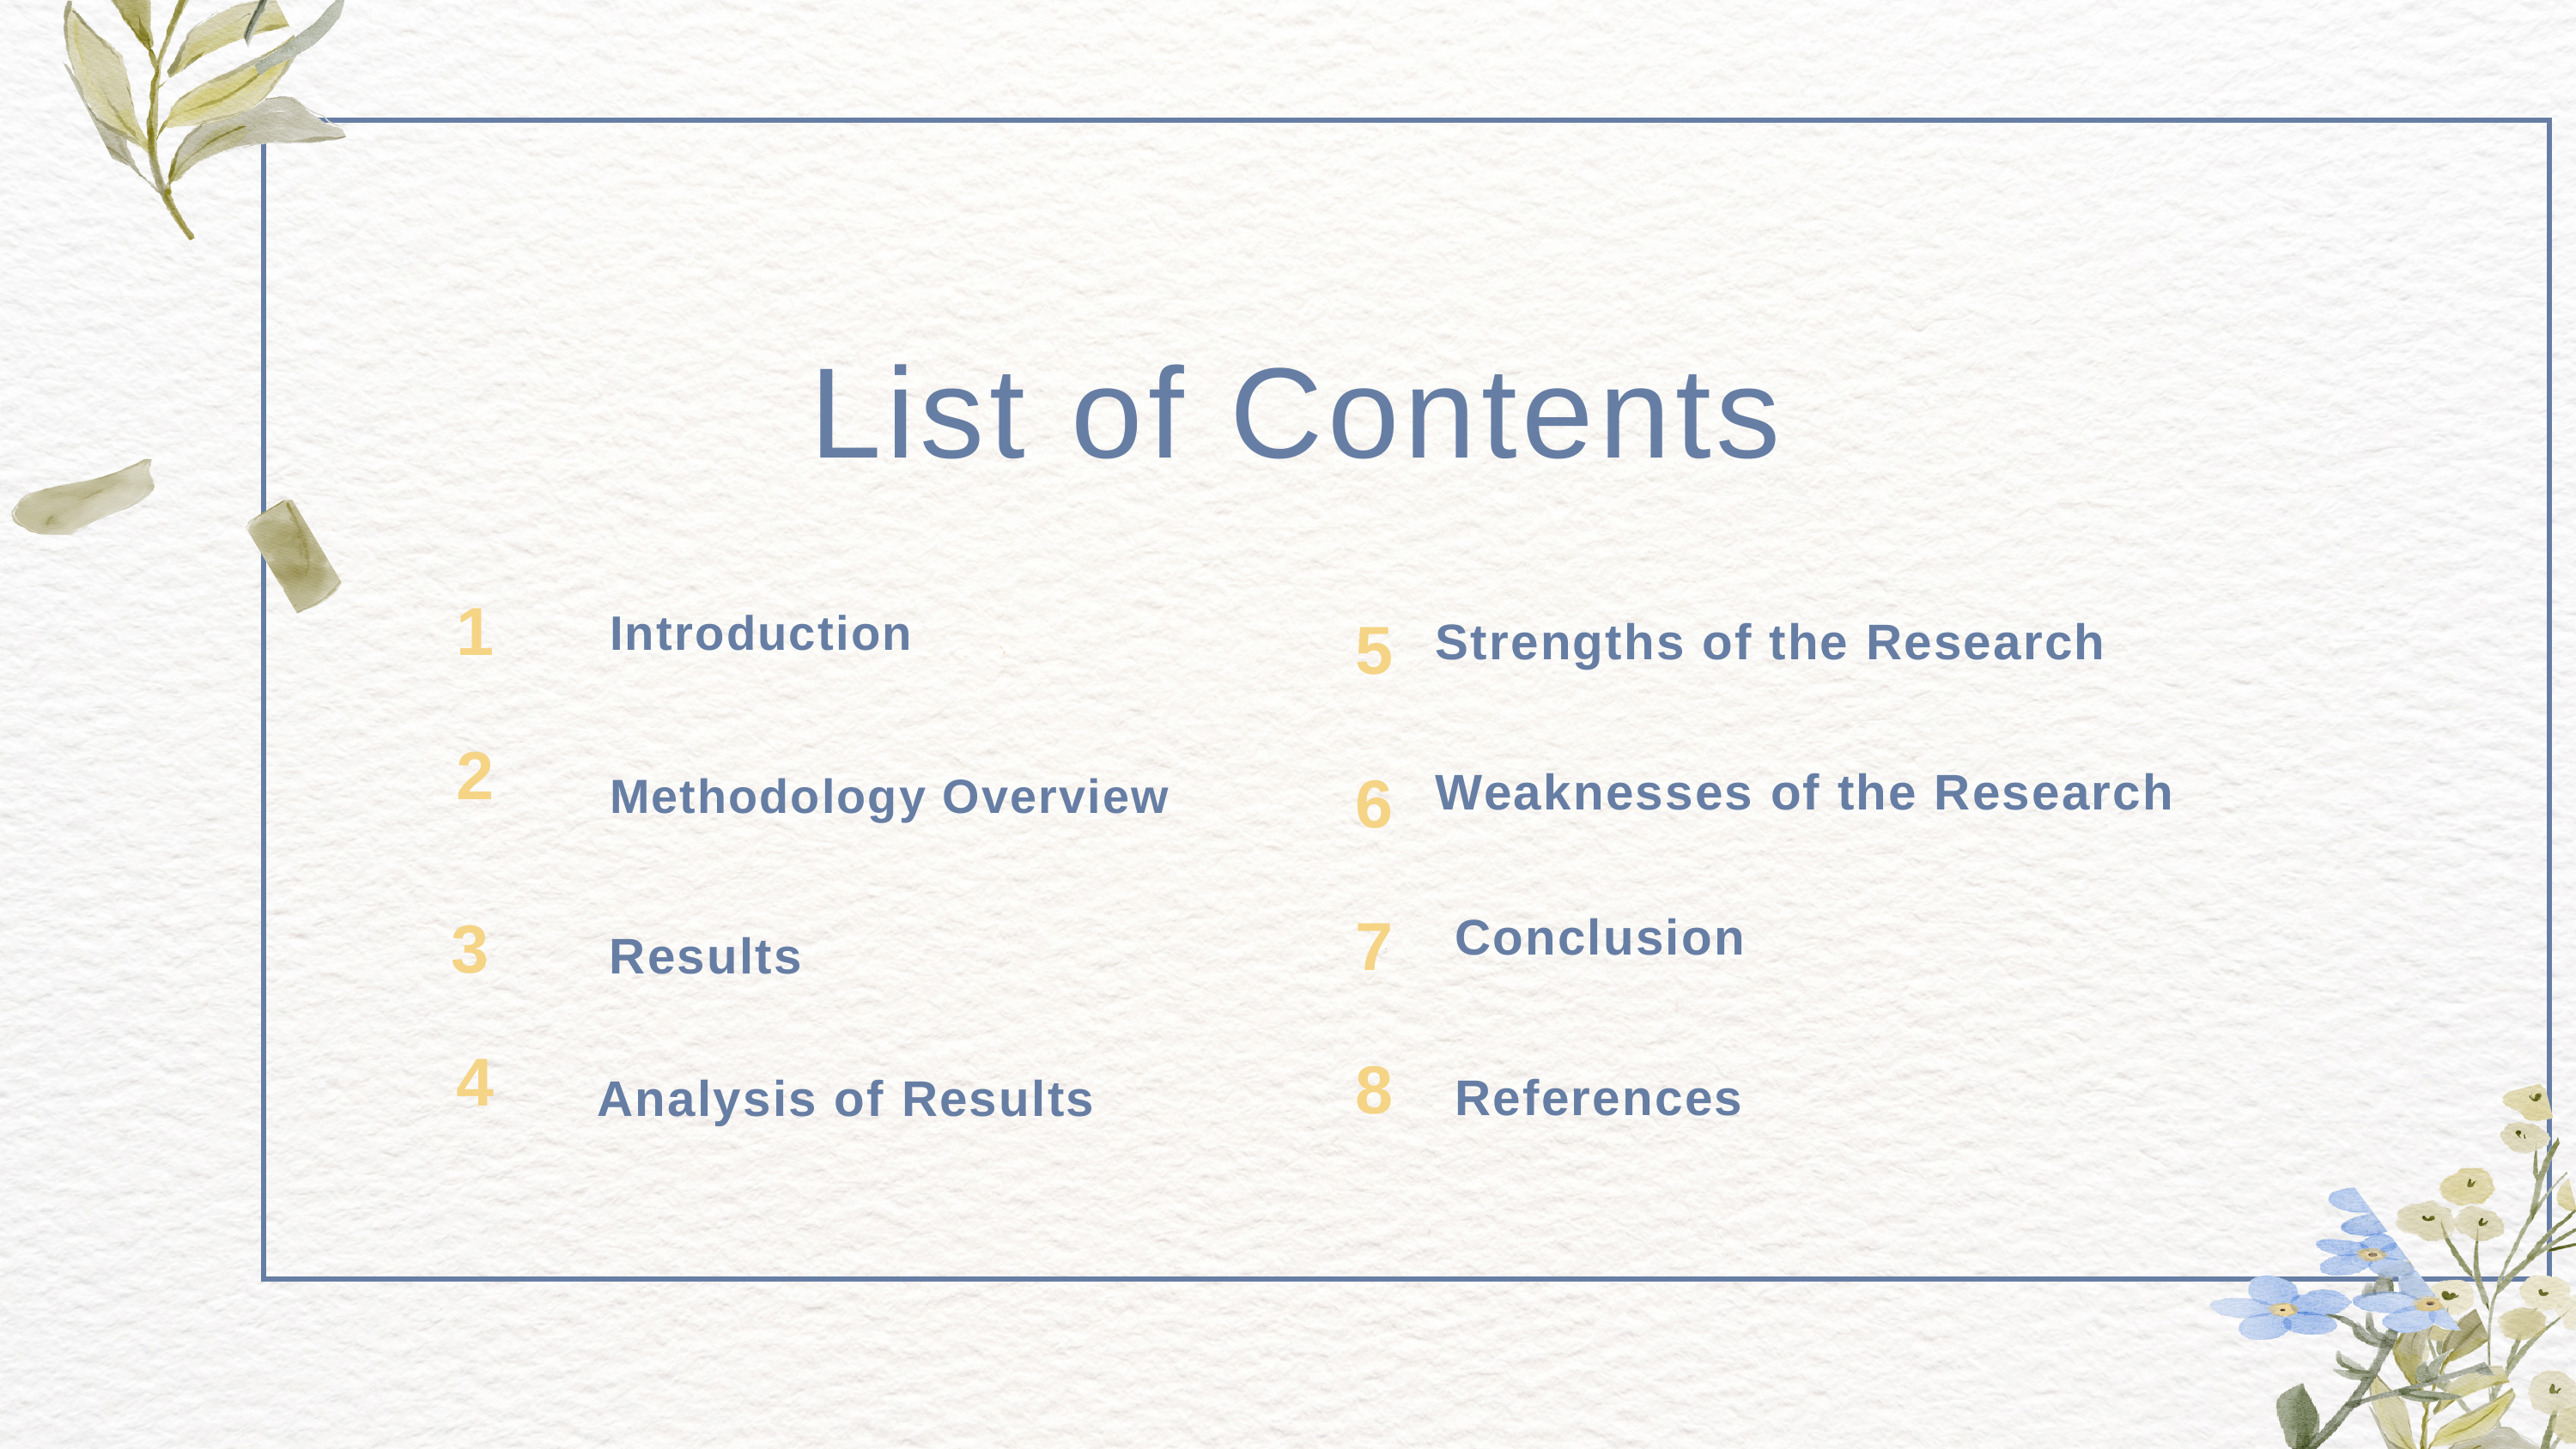

List of Contents

1
5
Introduction
Strengths of the Research
2
6
Weaknesses of the Research
Methodology Overview
7
3
Conclusion
Results
4
8
References
Analysis of Results